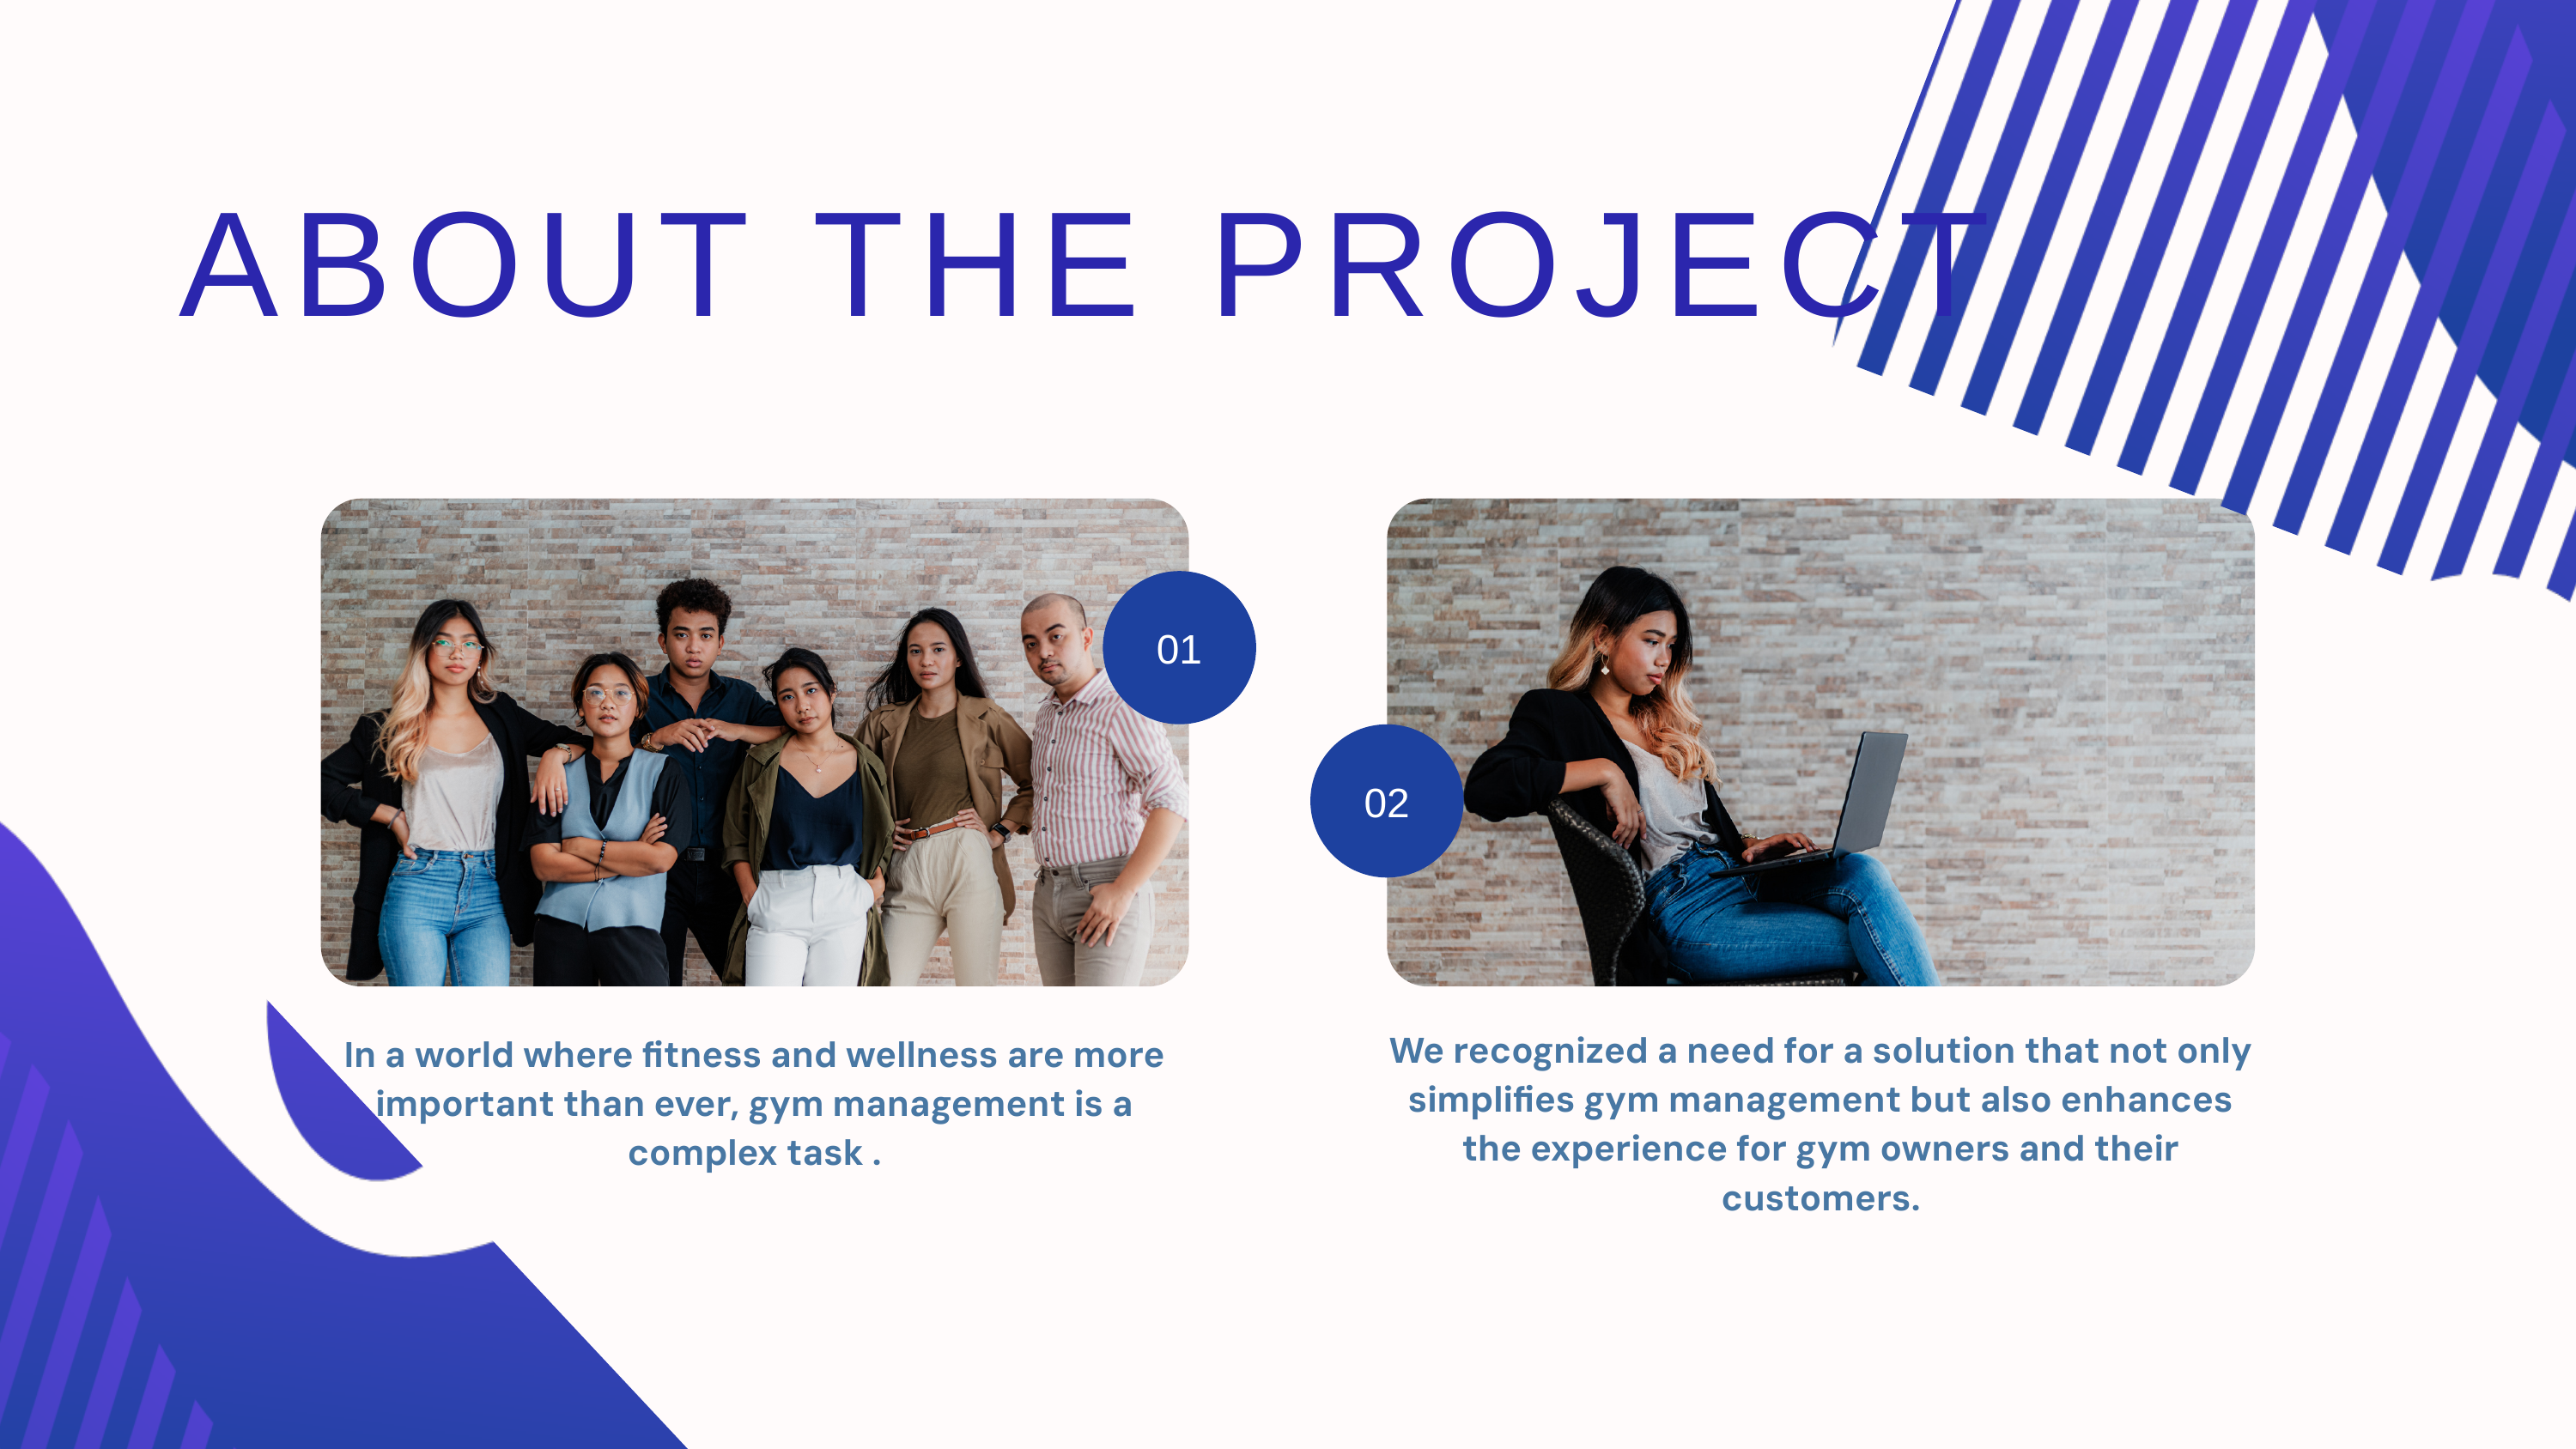

ABOUT THE PROJECT

01

02

We recognized a need for a solution that not only simplifies gym management but also enhances the experience for gym owners and their customers.
In a world where fitness and wellness are more important than ever, gym management is a complex task .